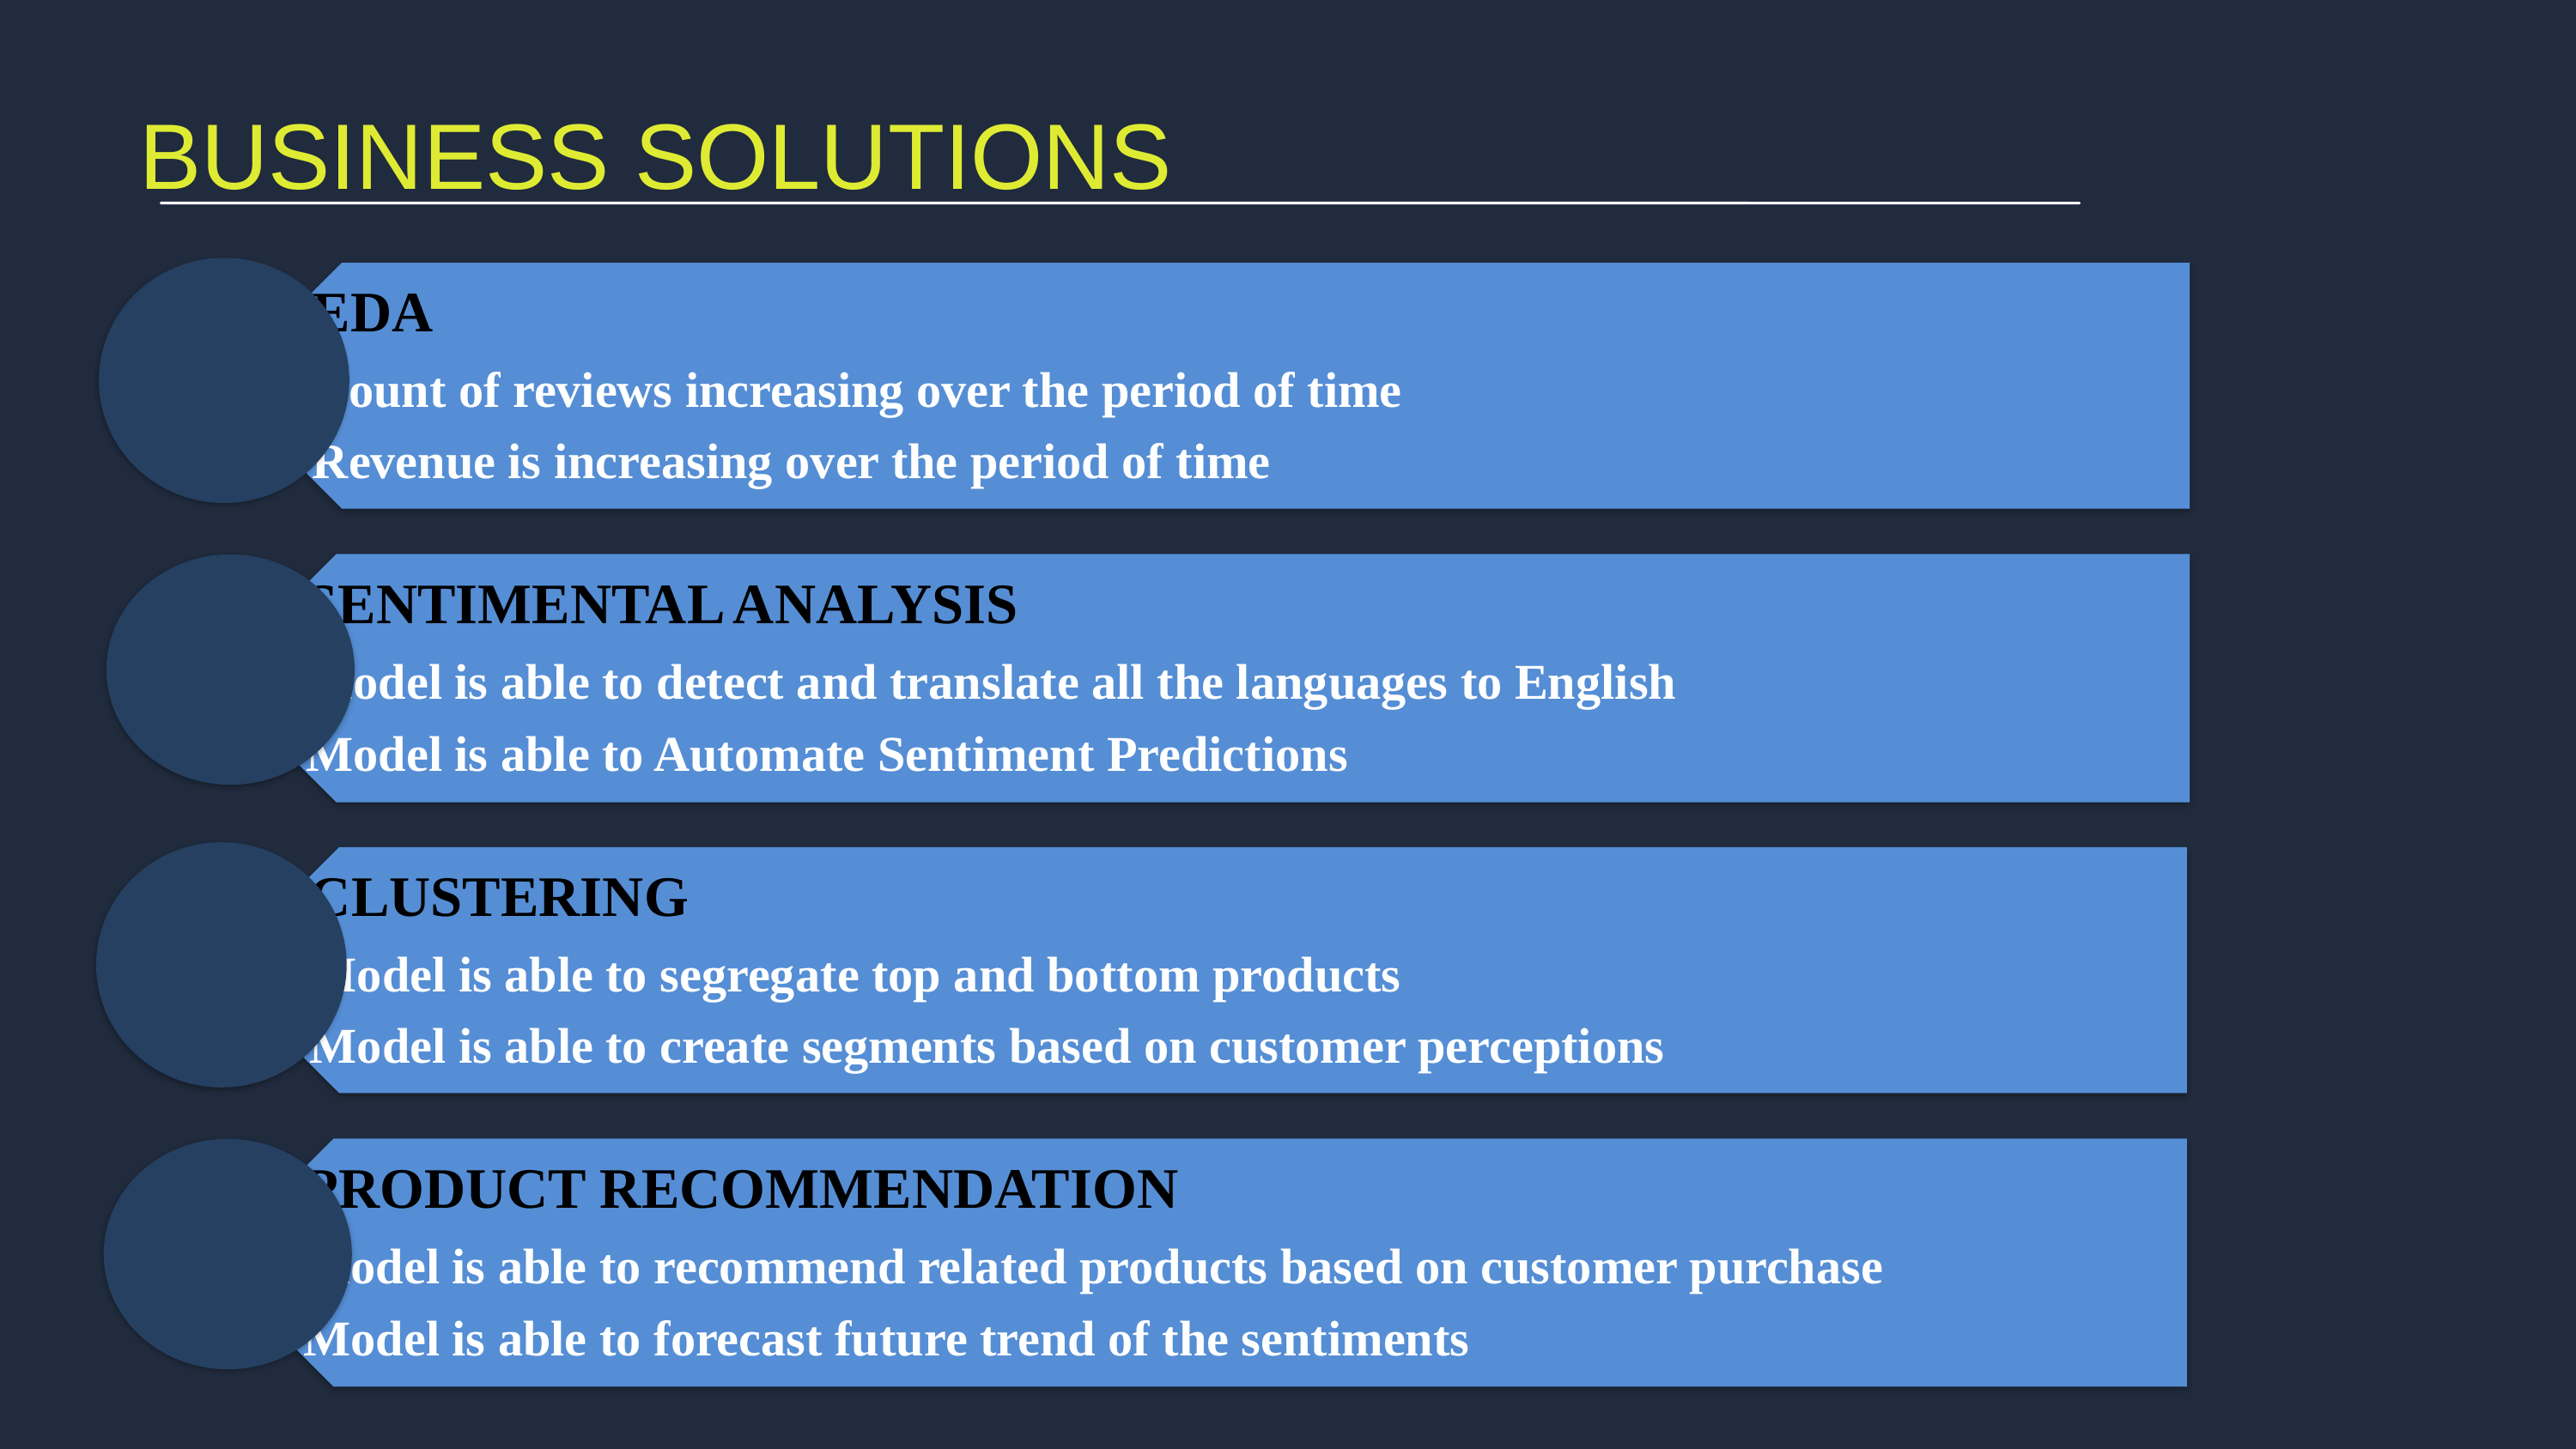

BUSINESS SOLUTIONS

EDA
Count of reviews increasing over the period of time
Revenue is increasing over the period of time
SENTIMENTAL ANALYSIS
Model is able to detect and translate all the languages to English
Model is able to Automate Sentiment Predictions
CLUSTERING
Model is able to segregate top and bottom products
Model is able to create segments based on customer perceptions
PRODUCT RECOMMENDATION
Model is able to recommend related products based on customer purchase
Model is able to forecast future trend of the sentiments